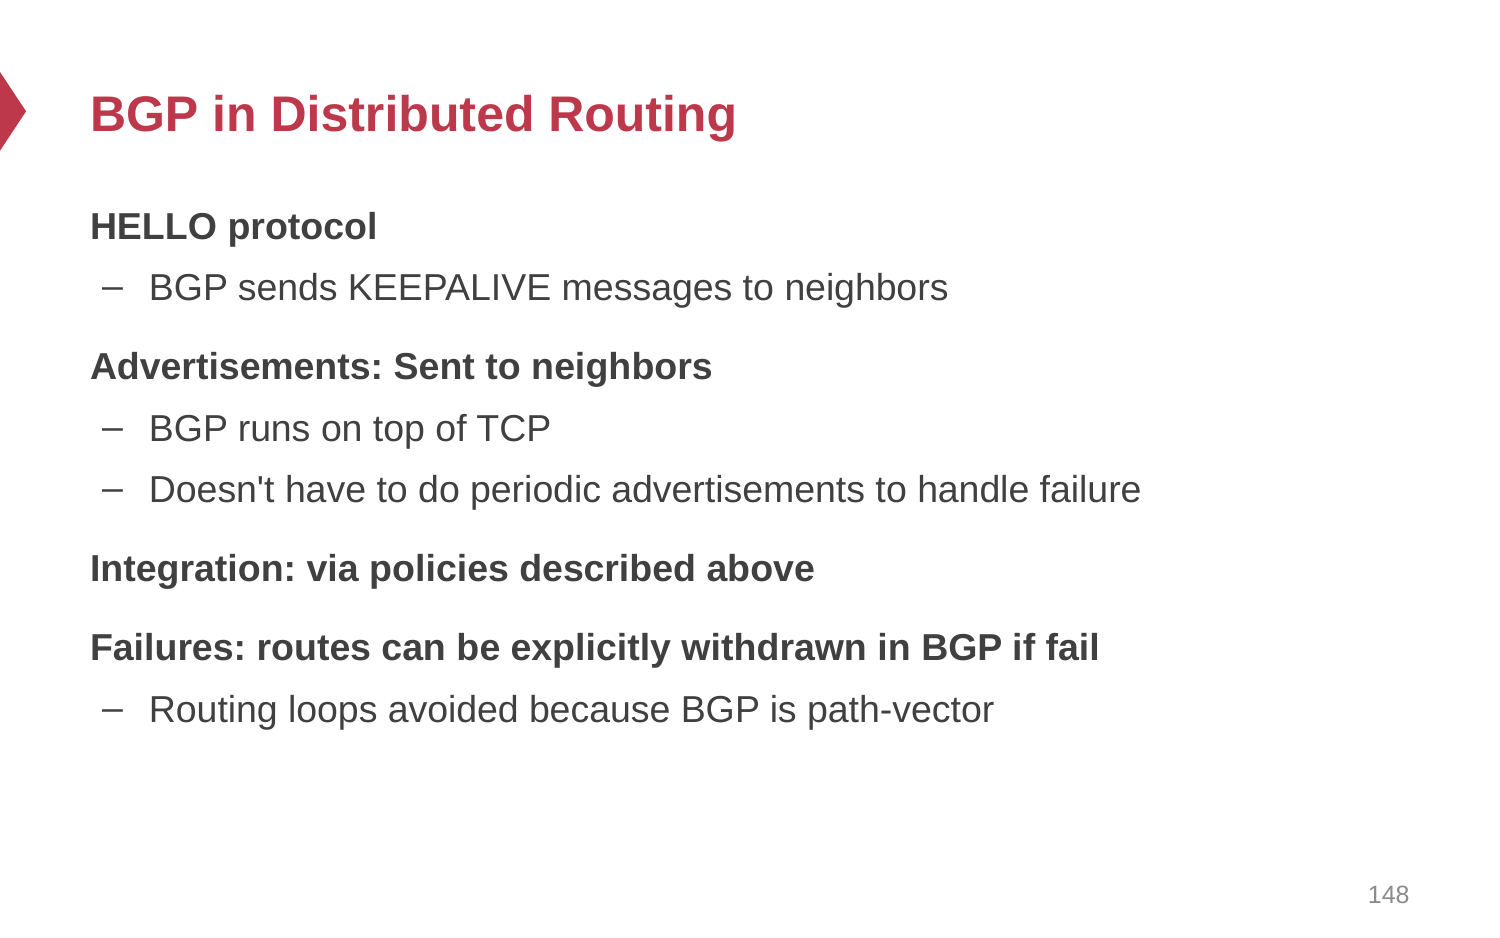

# BGP in Distributed Routing
HELLO protocol
BGP sends KEEPALIVE messages to neighbors
Advertisements: Sent to neighbors
BGP runs on top of TCP
Doesn't have to do periodic advertisements to handle failure
Integration: via policies described above
Failures: routes can be explicitly withdrawn in BGP if fail
Routing loops avoided because BGP is path-vector
148